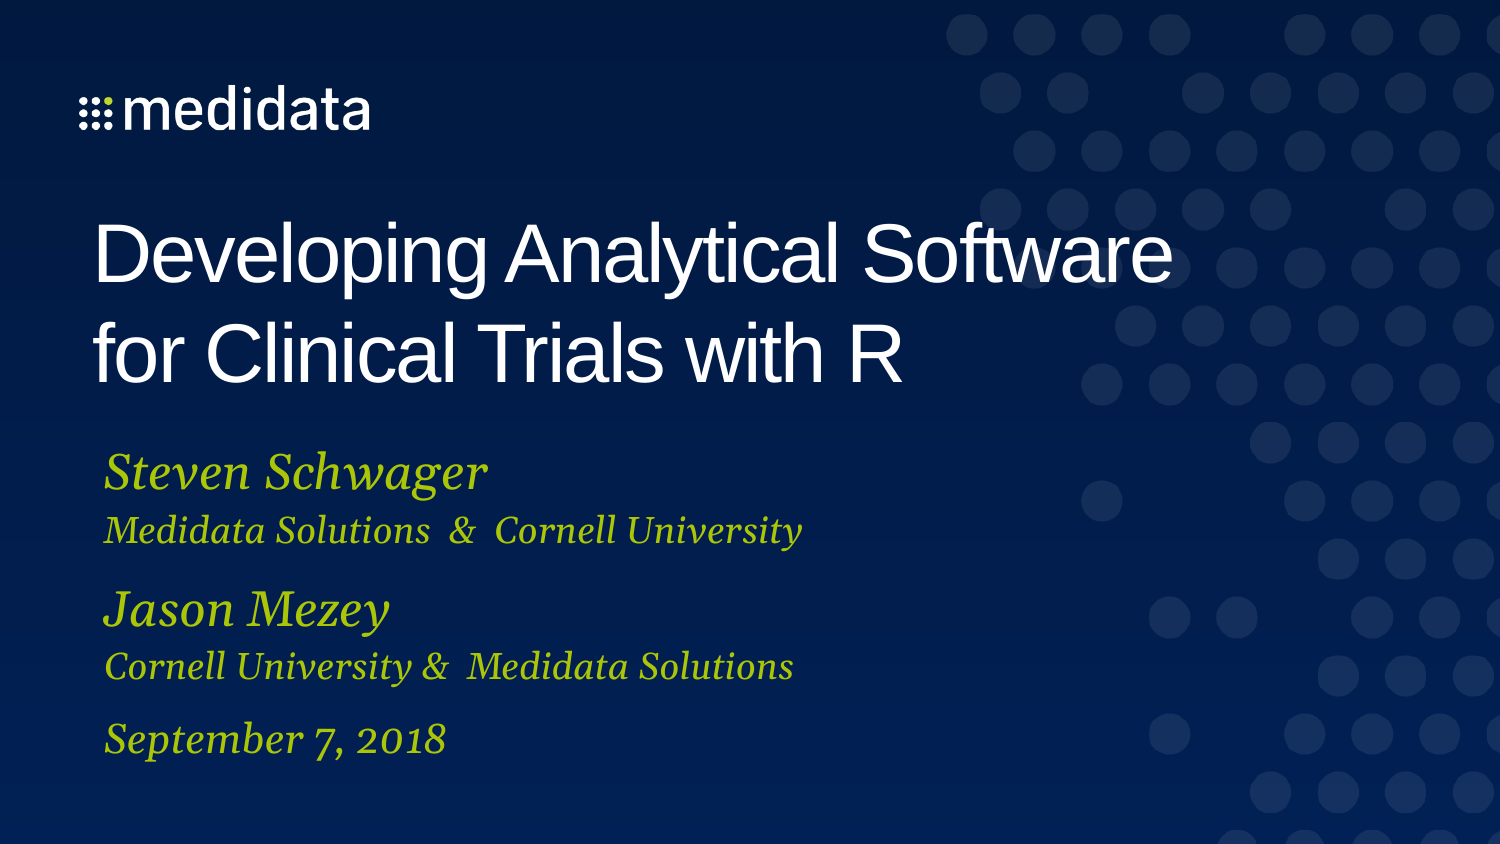

Developing Analytical Software for Clinical Trials with R
Steven Schwager
Medidata Solutions  &  Cornell University

Jason Mezey
Cornell University &  Medidata Solutions

September 7, 2018